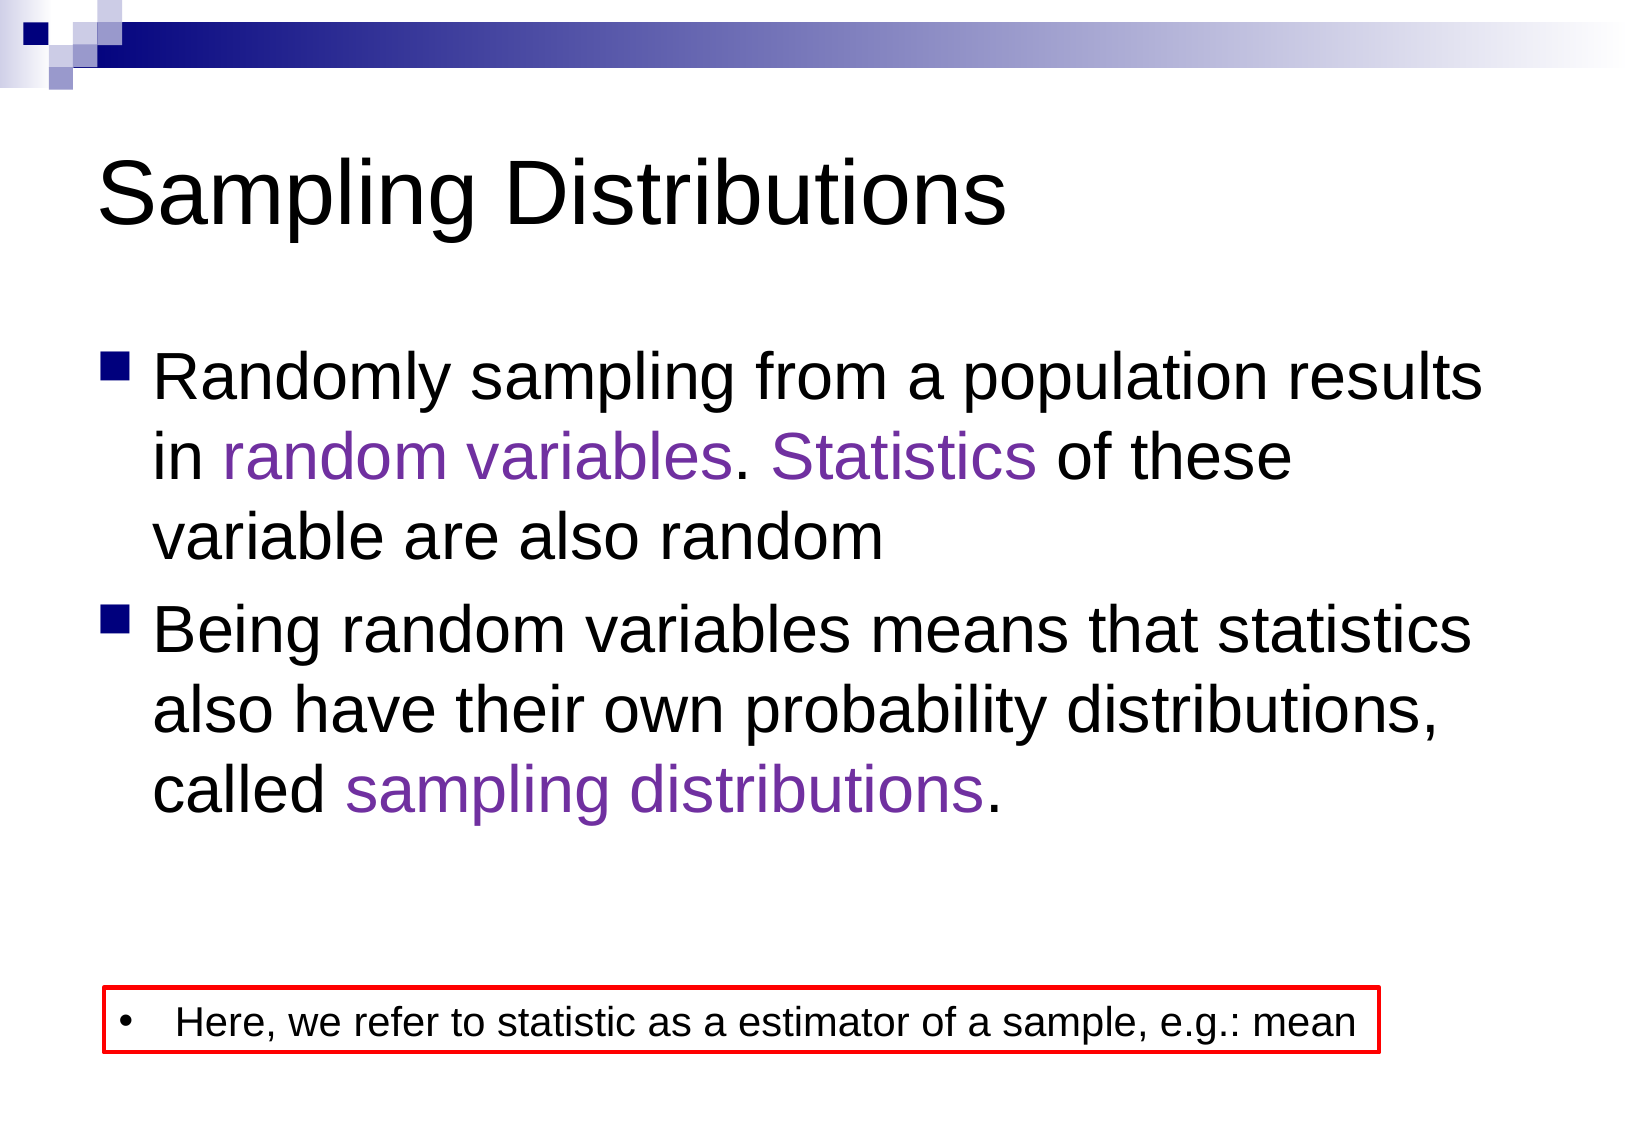

# Sampling Distributions
Randomly sampling from a population results in random variables. Statistics of these variable are also random
Being random variables means that statistics also have their own probability distributions, called sampling distributions.
Here, we refer to statistic as a estimator of a sample, e.g.: mean